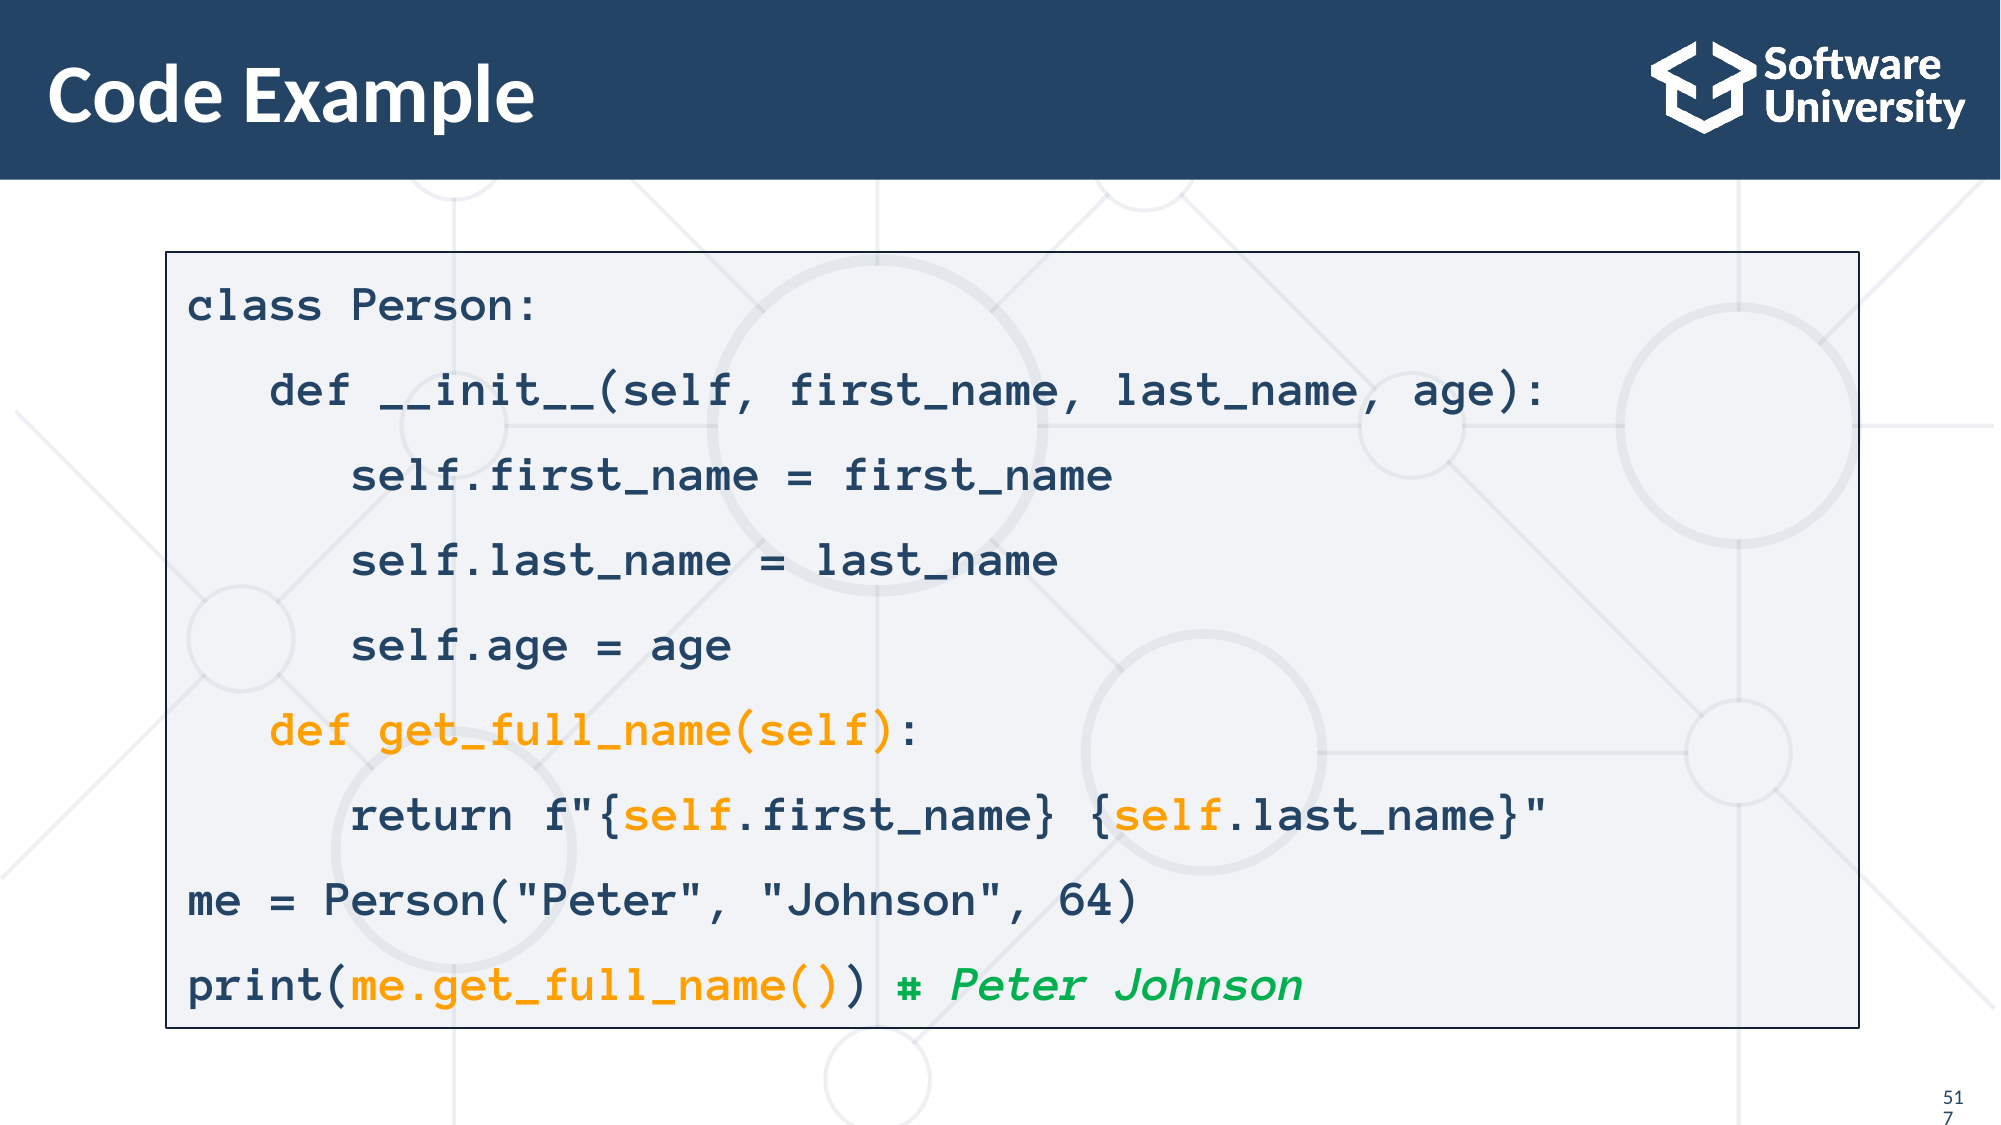

# Code Example
class Person:
   def __init__(self, first_name, last_name, age):
      self.first_name = first_name
      self.last_name = last_name
      self.age = age
   def get_full_name(self):
      return f"{self.first_name} {self.last_name}"
me = Person("Peter", "Johnson", 64)
print(me.get_full_name()) # Peter Johnson
517